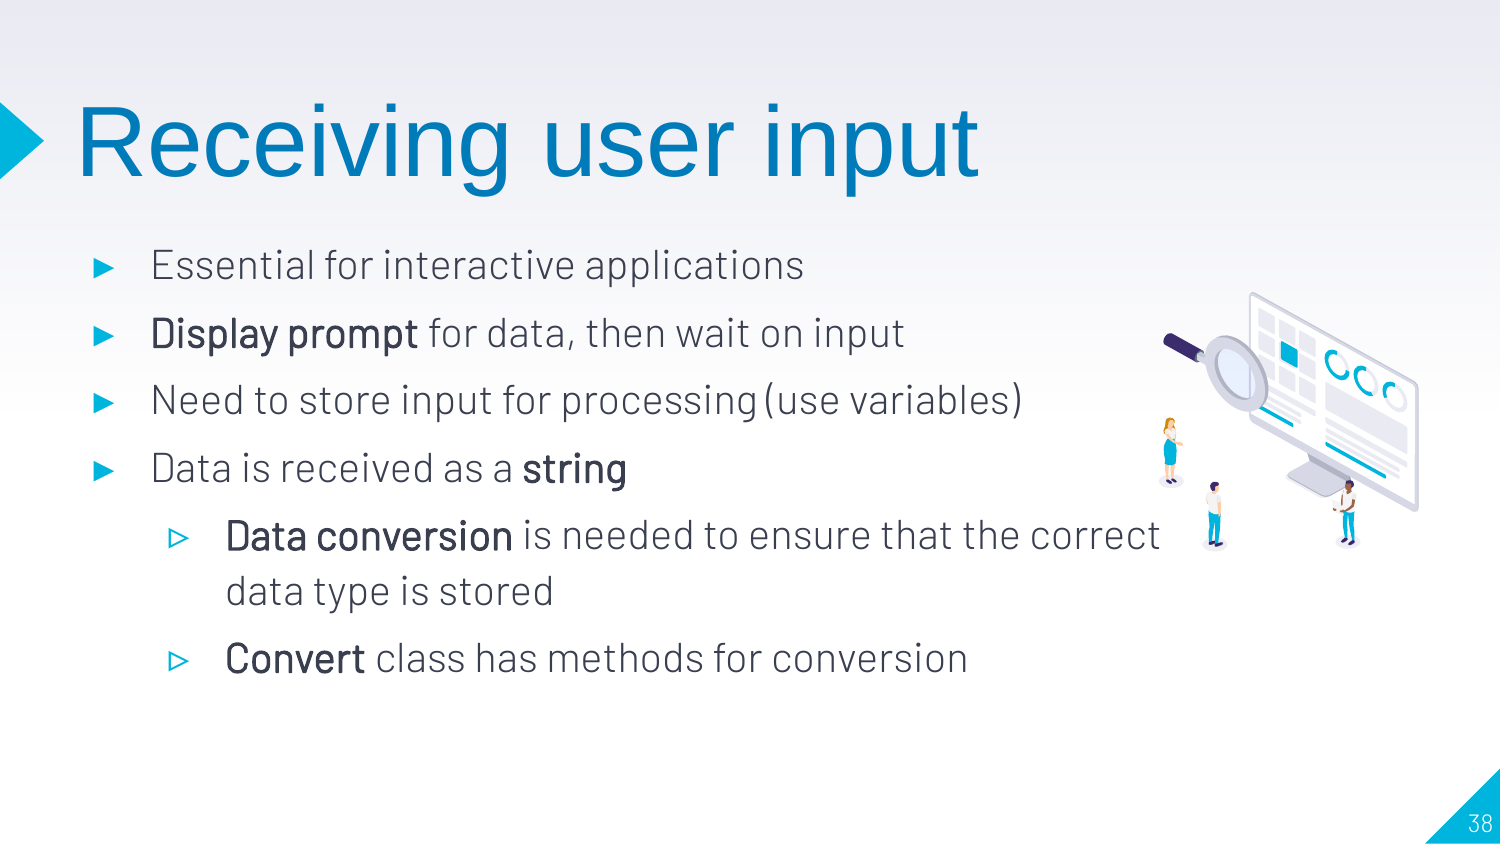

# Receiving user input
Essential for interactive applications
Display prompt for data, then wait on input
Need to store input for processing (use variables)
Data is received as a string
Data conversion is needed to ensure that the correct data type is stored
Convert class has methods for conversion

38